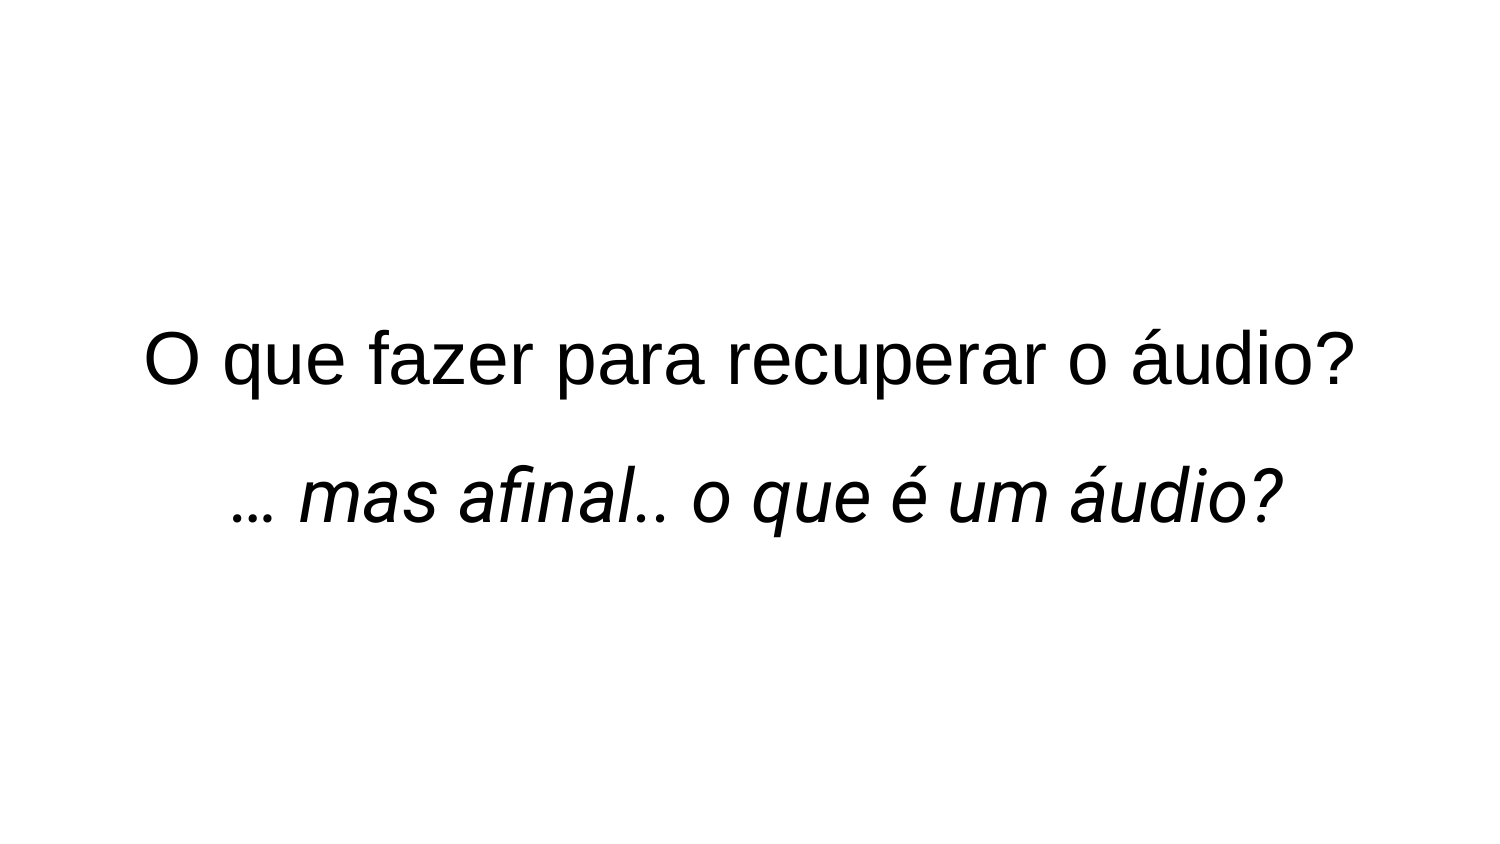

# O que fazer para recuperar o áudio?
… mas afinal.. o que é um áudio?